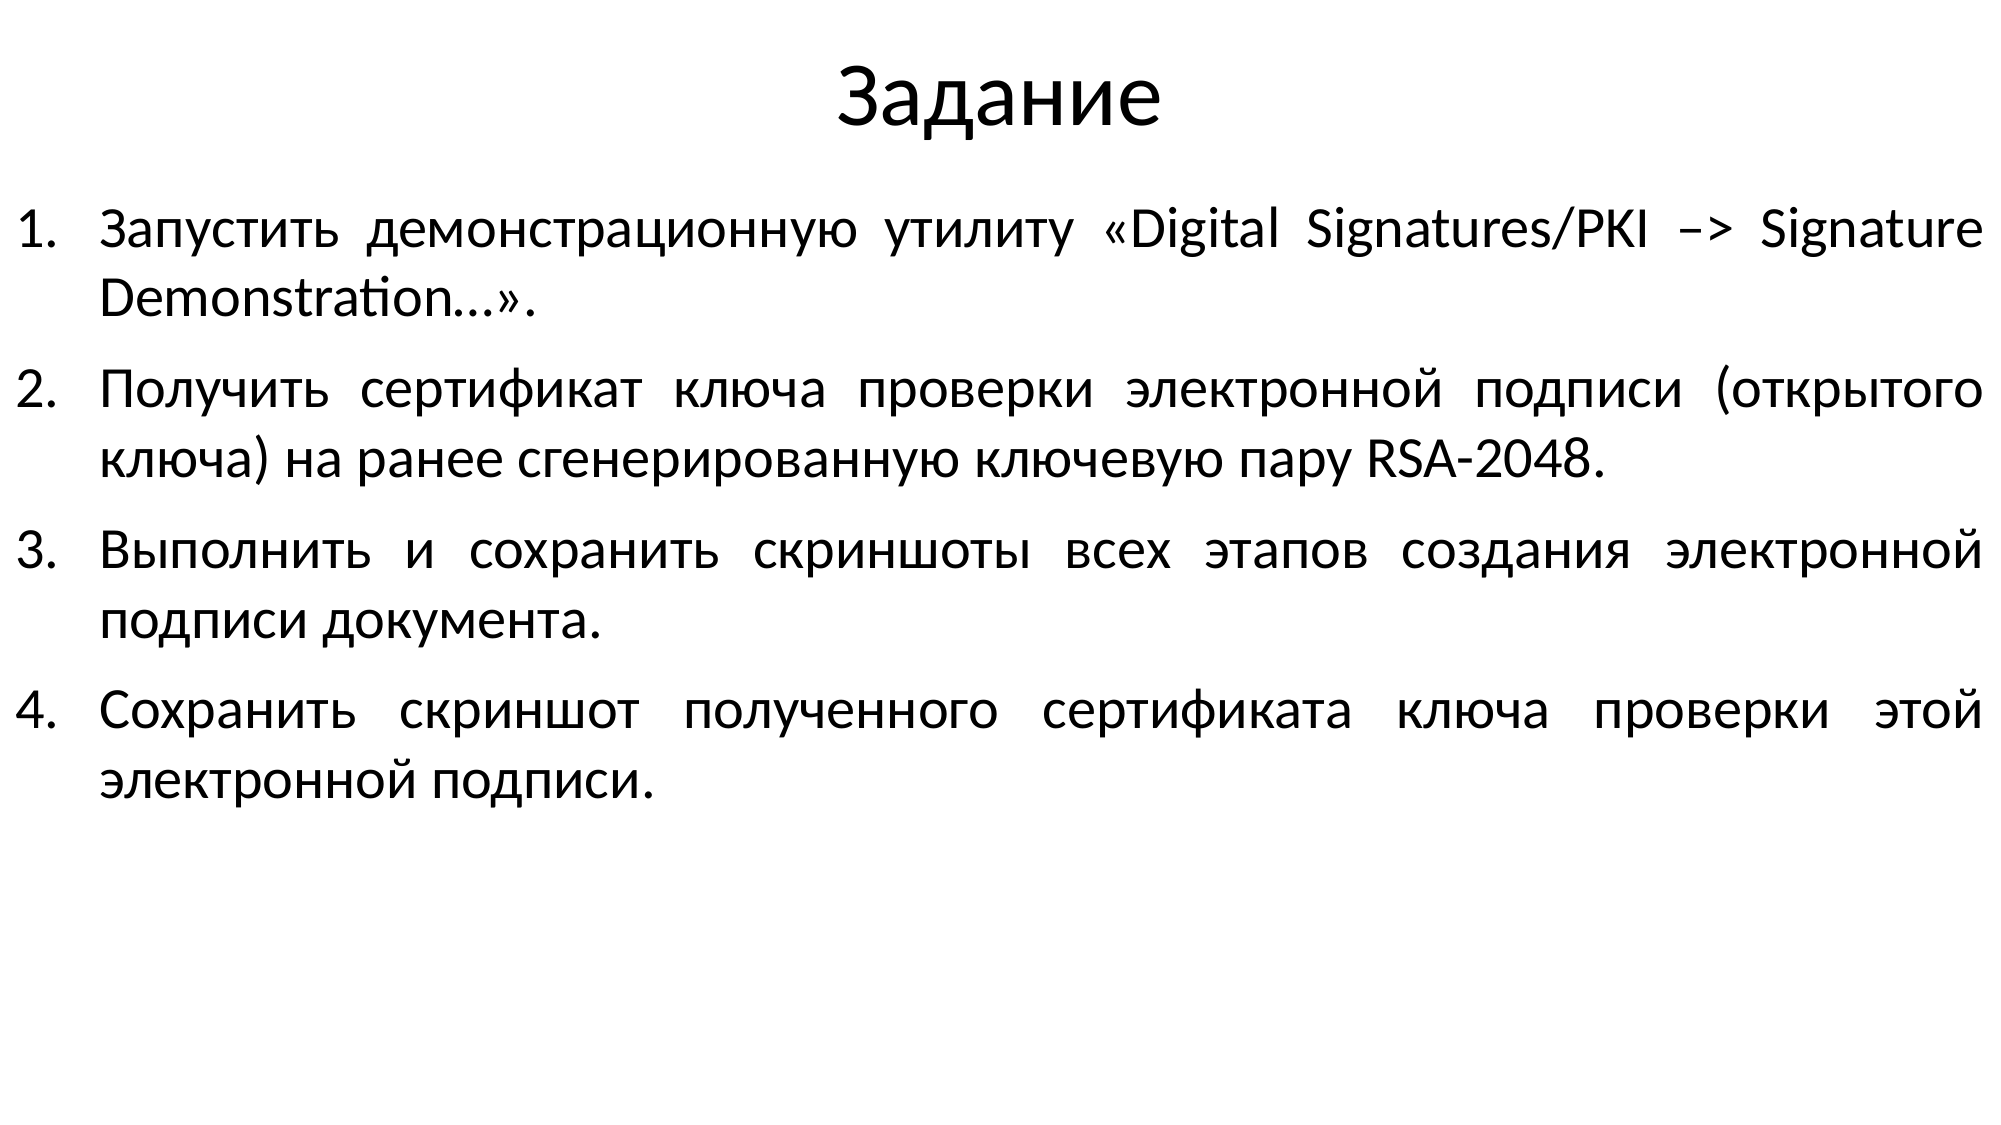

# Задание
Запустить демонстрационную утилиту «Digital Signatures/PKI –> Signature Demonstration…».
Получить сертификат ключа проверки электронной подписи (открытого ключа) на ранее сгенерированную ключевую пару RSA-2048.
Выполнить и сохранить скриншоты всех этапов создания электронной подписи документа.
Сохранить скриншот полученного сертификата ключа проверки этой электронной подписи.